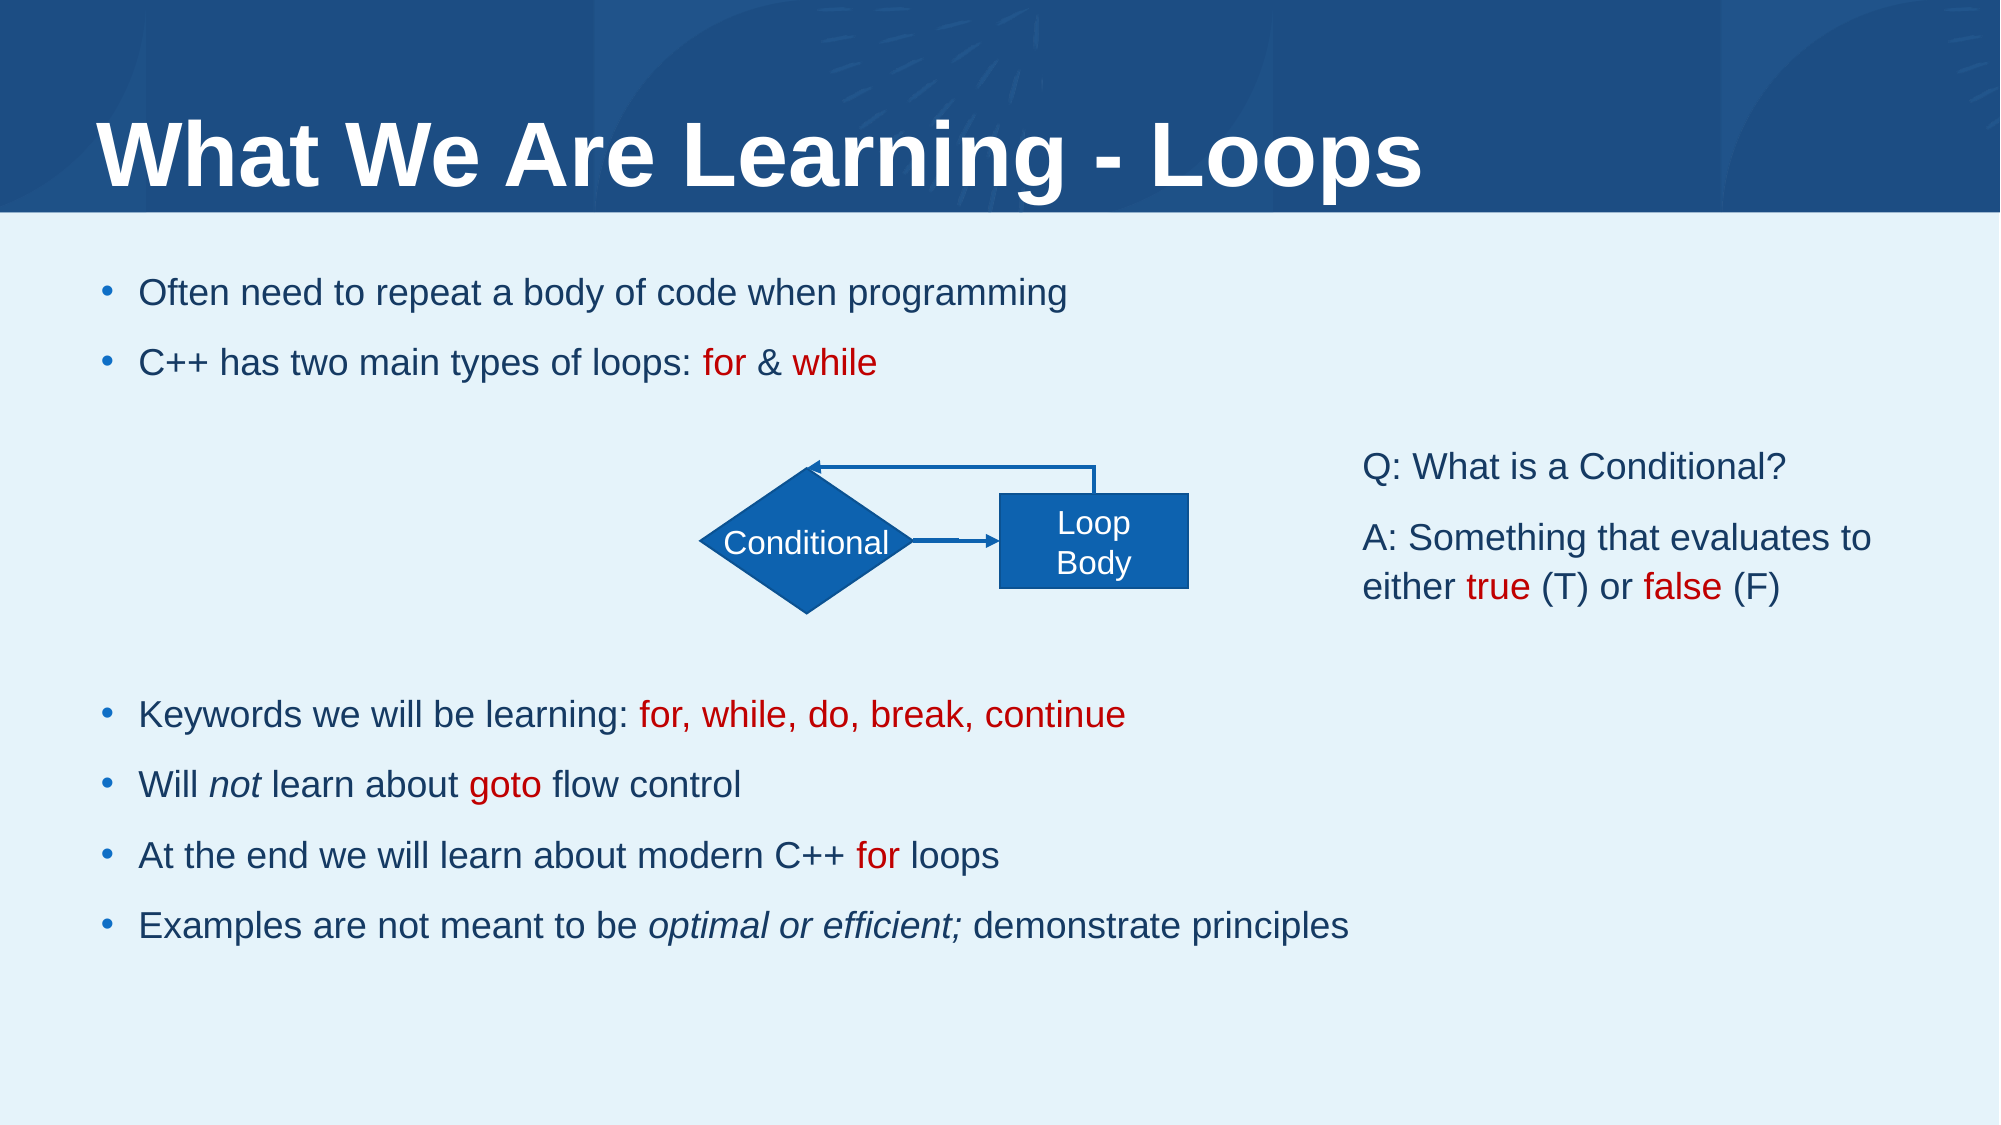

# What We Are Learning - Loops
Often need to repeat a body of code when programming
C++ has two main types of loops: for & while

Keywords we will be learning: for, while, do, break, continue
Will not learn about goto flow control
At the end we will learn about modern C++ for loops
Examples are not meant to be optimal or efficient; demonstrate principles

Q: What is a Conditional?
A: Something that evaluates to either true (T) or false (F)
Conditional
Loop Body